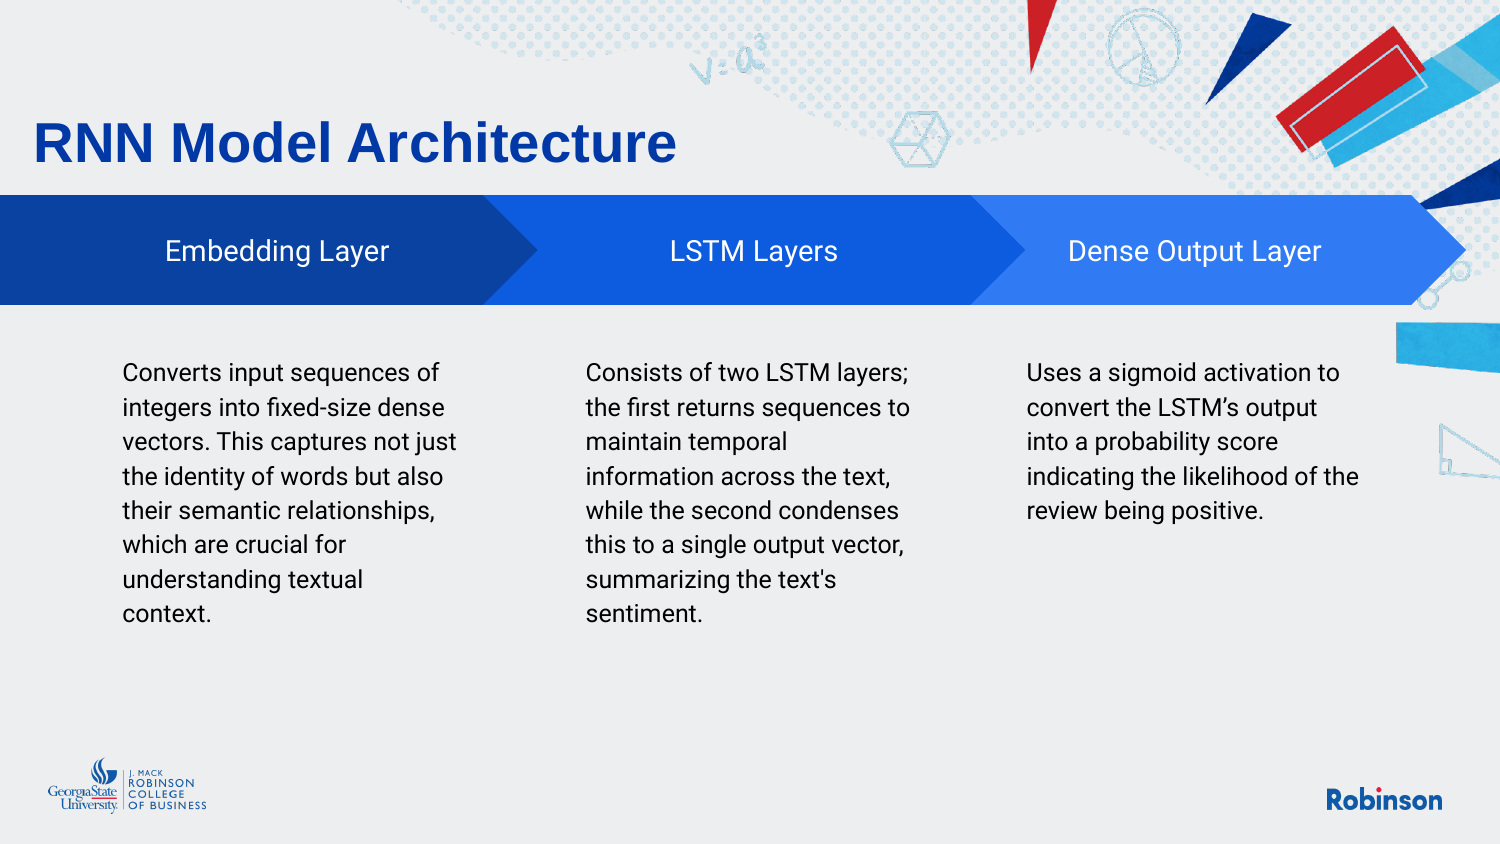

# RNN Model Architecture
LSTM Layers
Consists of two LSTM layers; the first returns sequences to maintain temporal information across the text, while the second condenses this to a single output vector, summarizing the text's sentiment.
Dense Output Layer
Uses a sigmoid activation to convert the LSTM’s output into a probability score indicating the likelihood of the review being positive.
Embedding Layer
Converts input sequences of integers into fixed-size dense vectors. This captures not just the identity of words but also their semantic relationships, which are crucial for understanding textual context.